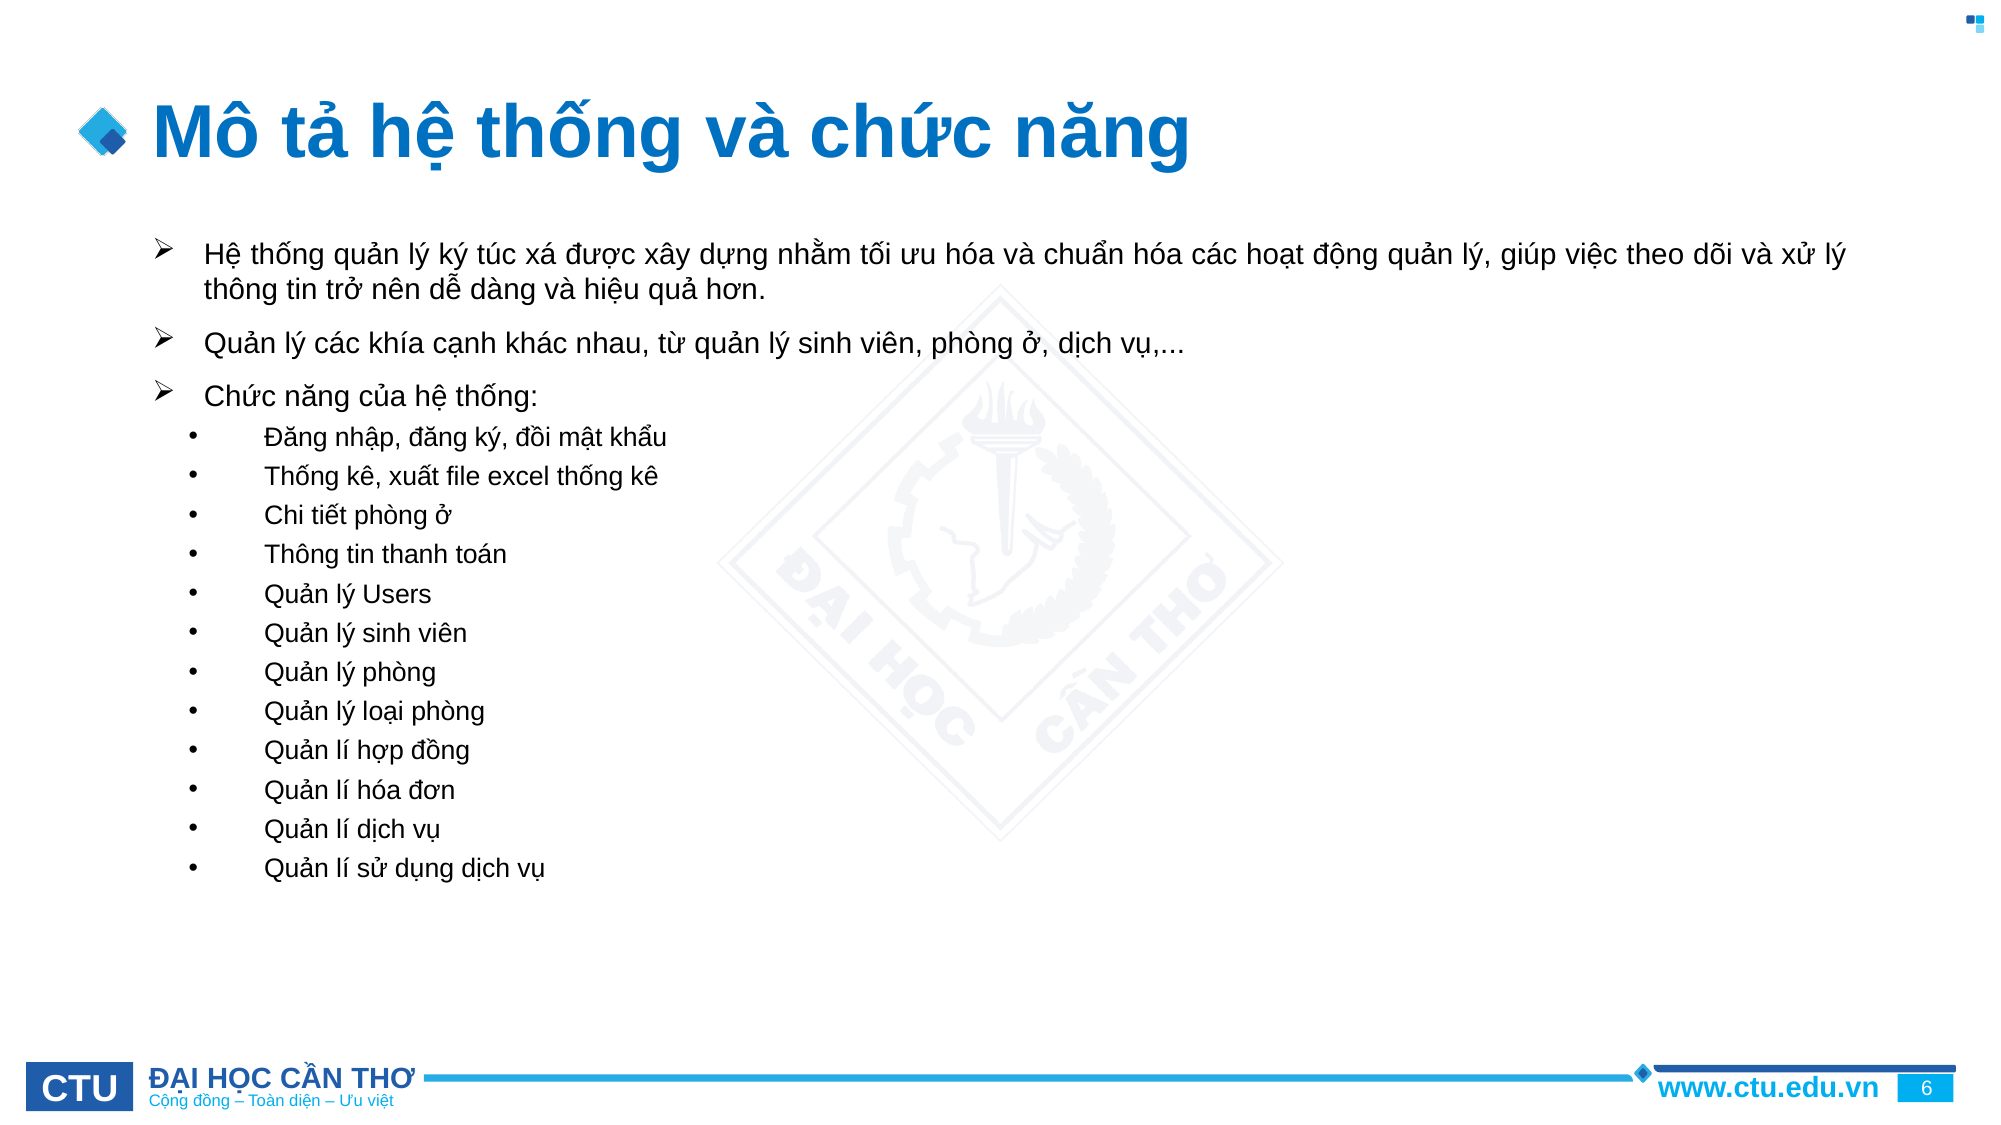

# Mô tả hệ thống và chức năng
Hệ thống quản lý ký túc xá được xây dựng nhằm tối ưu hóa và chuẩn hóa các hoạt động quản lý, giúp việc theo dõi và xử lý thông tin trở nên dễ dàng và hiệu quả hơn.
Quản lý các khía cạnh khác nhau, từ quản lý sinh viên, phòng ở, dịch vụ,...
Chức năng của hệ thống:
Đăng nhập, đăng ký, đồi mật khẩu
Thống kê, xuất file excel thống kê
Chi tiết phòng ở
Thông tin thanh toán
Quản lý Users
Quản lý sinh viên
Quản lý phòng
Quản lý loại phòng
Quản lí hợp đồng
Quản lí hóa đơn
Quản lí dịch vụ
Quản lí sử dụng dịch vụ